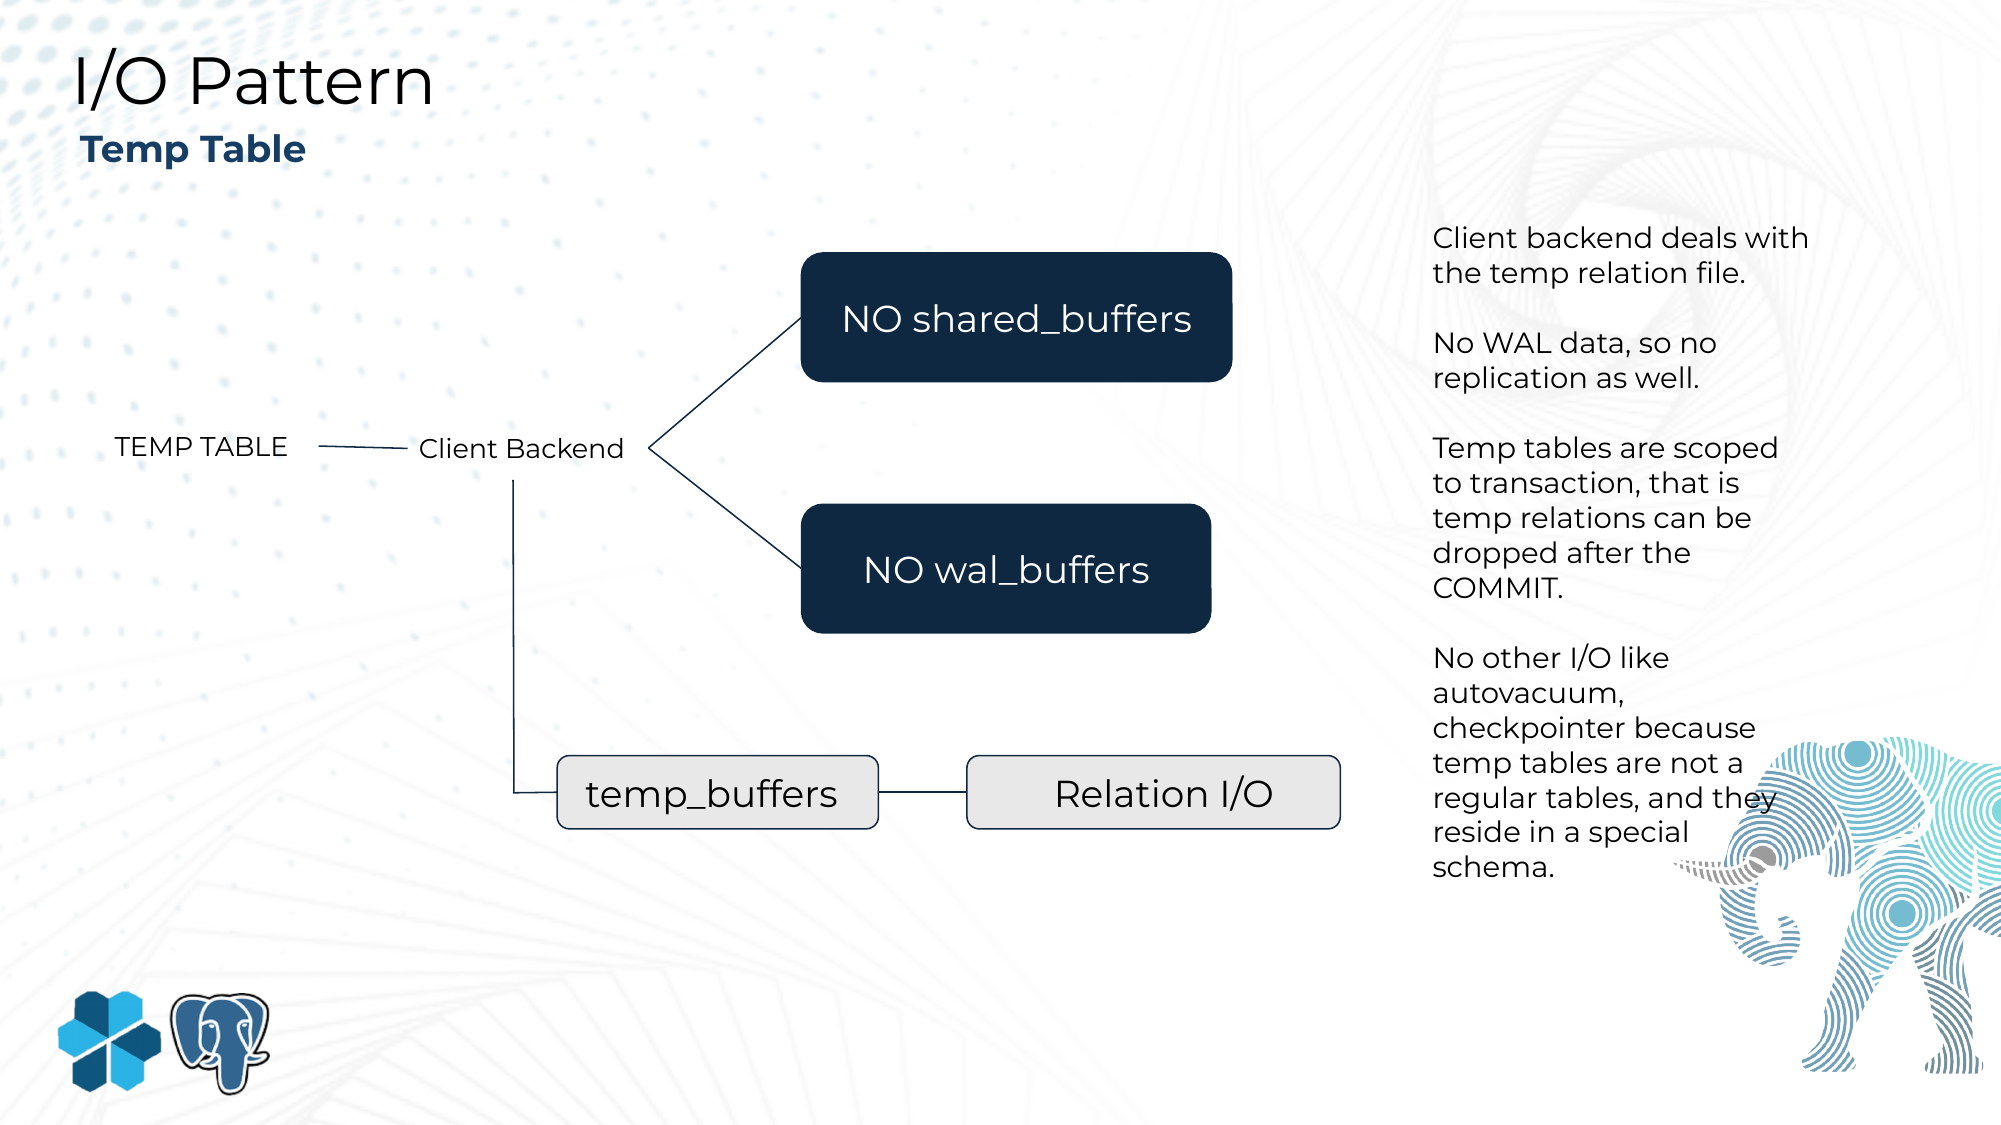

I/O Pattern
Temp Table
Client backend deals with the temp relation file.
No WAL data, so no replication as well.

Temp tables are scoped to transaction, that is temp relations can be dropped after the COMMIT.
No other I/O like autovacuum, checkpointer because temp tables are not a regular tables, and they reside in a special schema.
NO shared_buffers
TEMP TABLE
Client Backend
NO wal_buffers
 temp_buffers
       Relation I/O